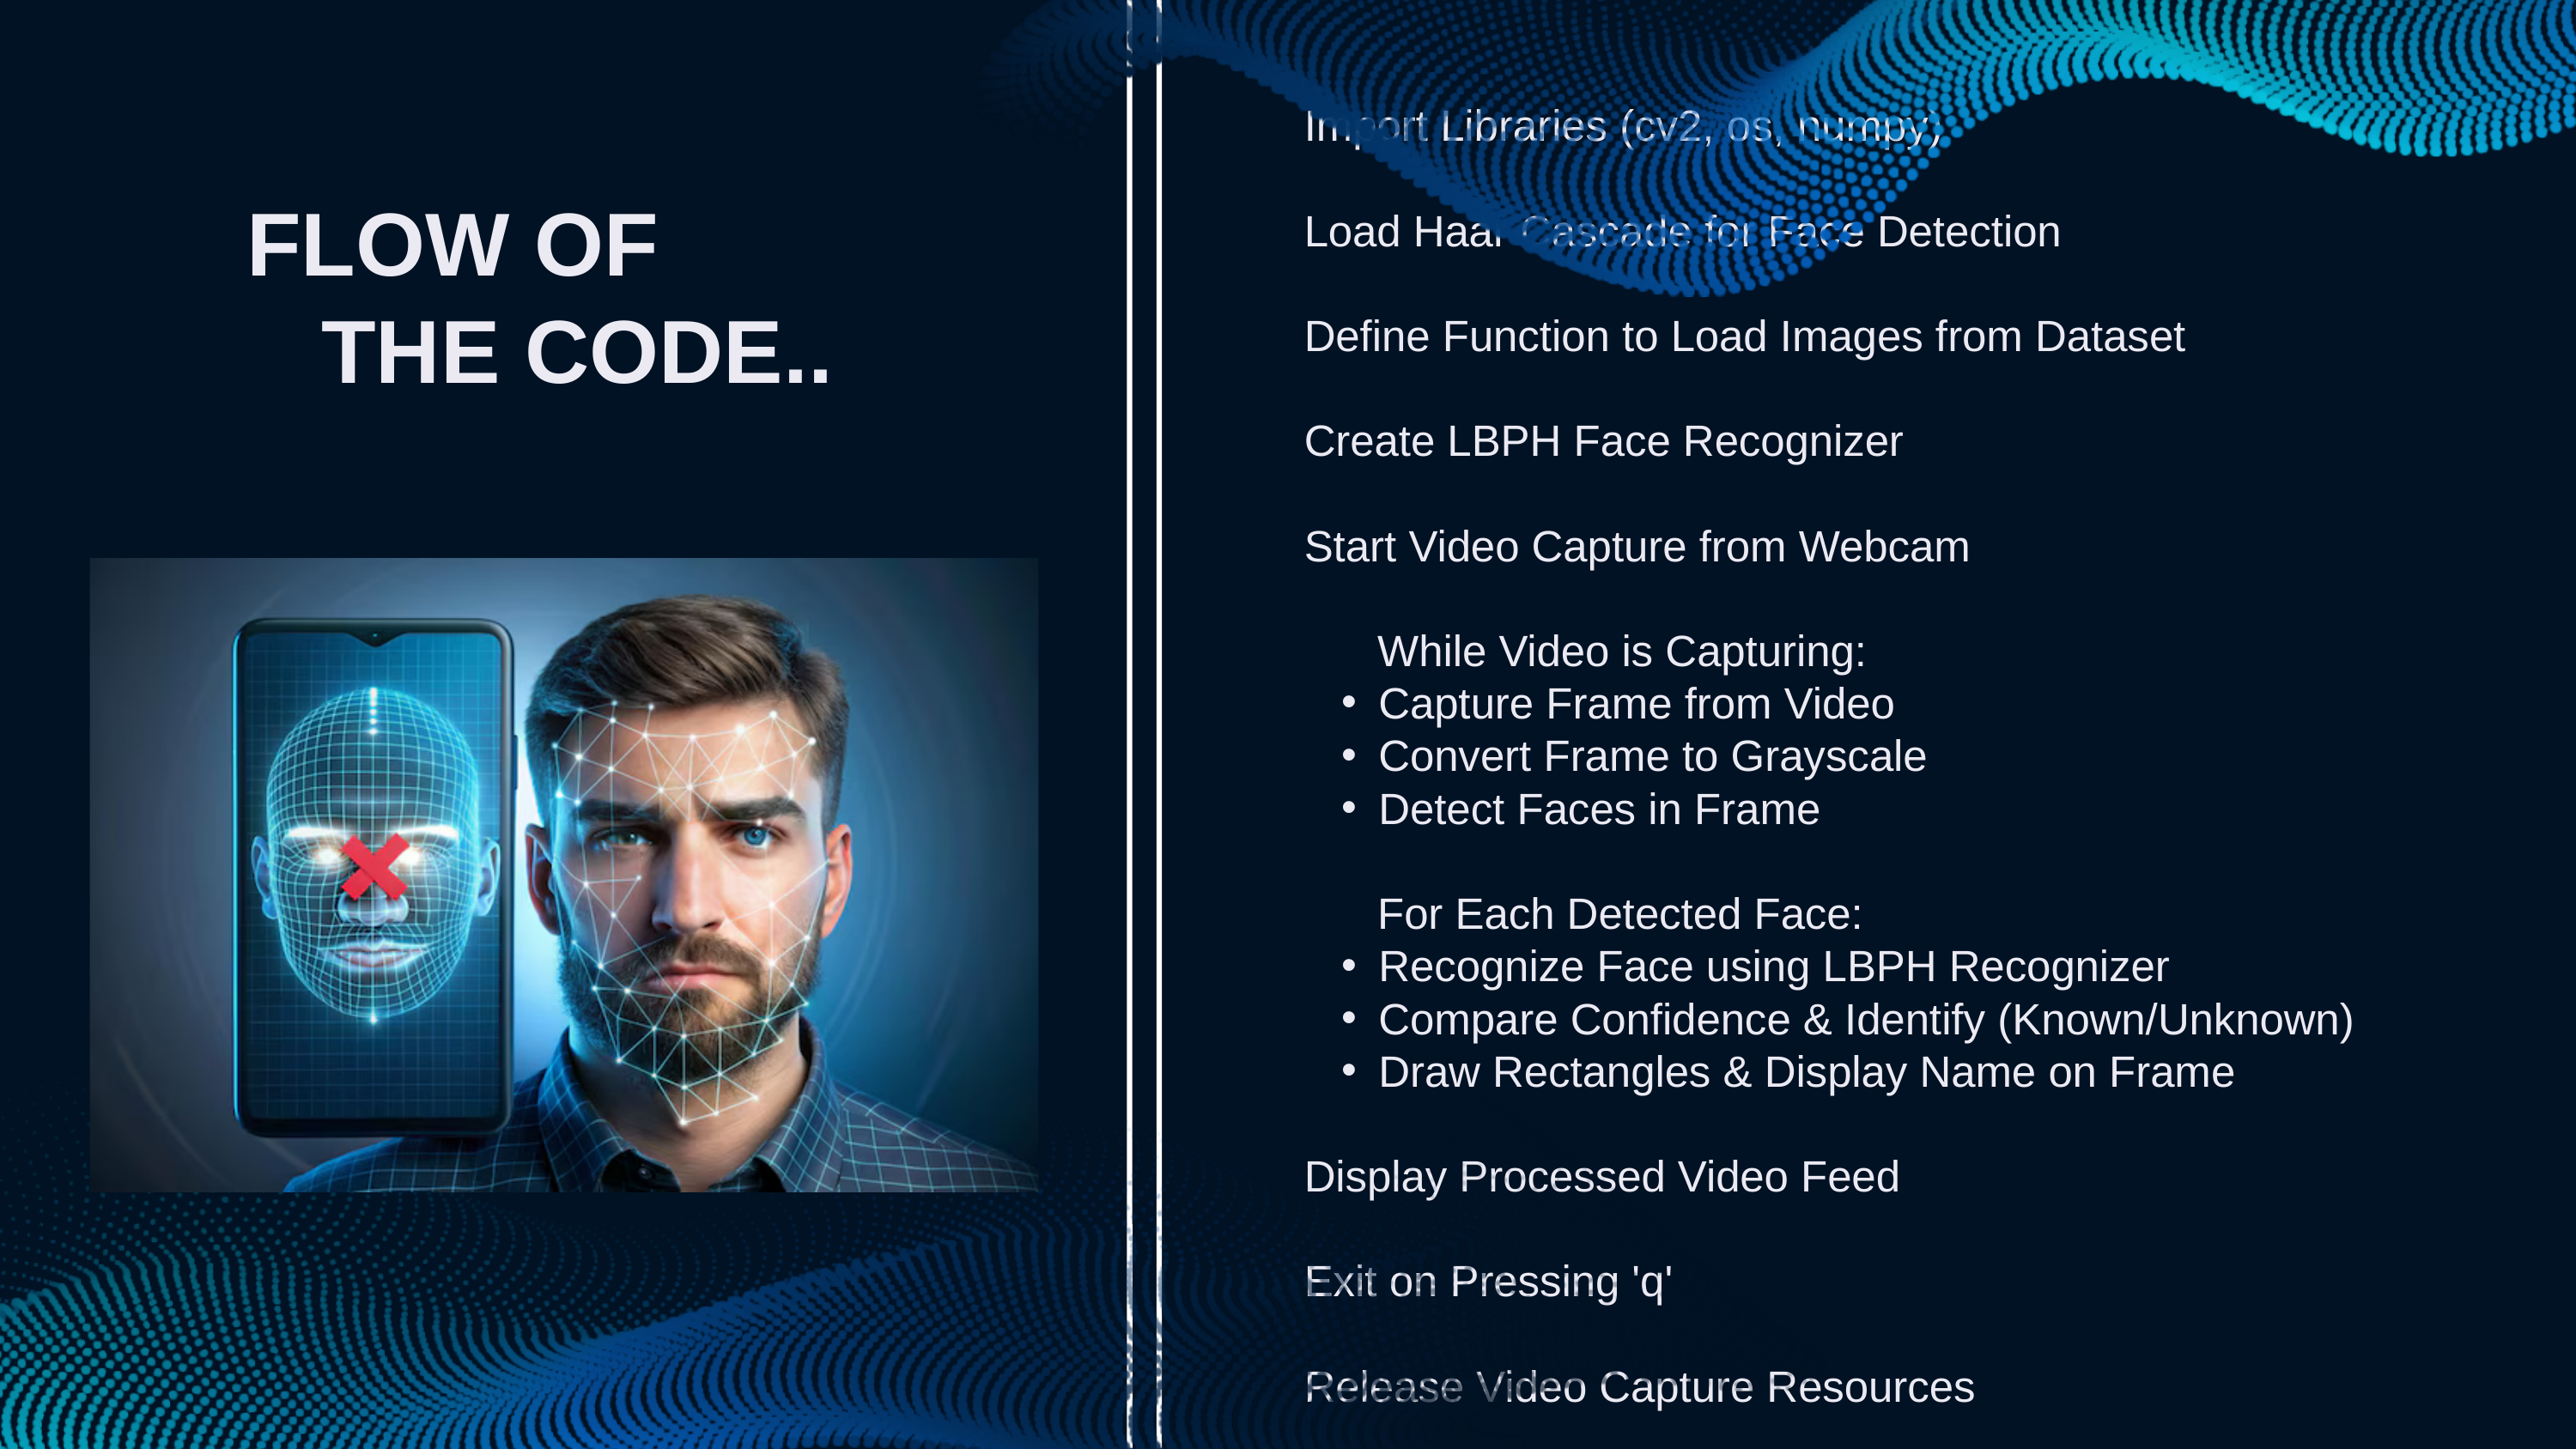

Import Libraries (cv2, os, numpy)

Load Haar Cascade for Face Detection

Define Function to Load Images from Dataset

Create LBPH Face Recognizer

Start Video Capture from Webcam

      While Video is Capturing:
Capture Frame from Video
Convert Frame to Grayscale
Detect Faces in Frame

      For Each Detected Face:
Recognize Face using LBPH Recognizer
Compare Confidence & Identify (Known/Unknown)
Draw Rectangles & Display Name on Frame

Display Processed Video Feed

Exit on Pressing 'q'

Release Video Capture Resources
FLOW OF
   THE CODE..